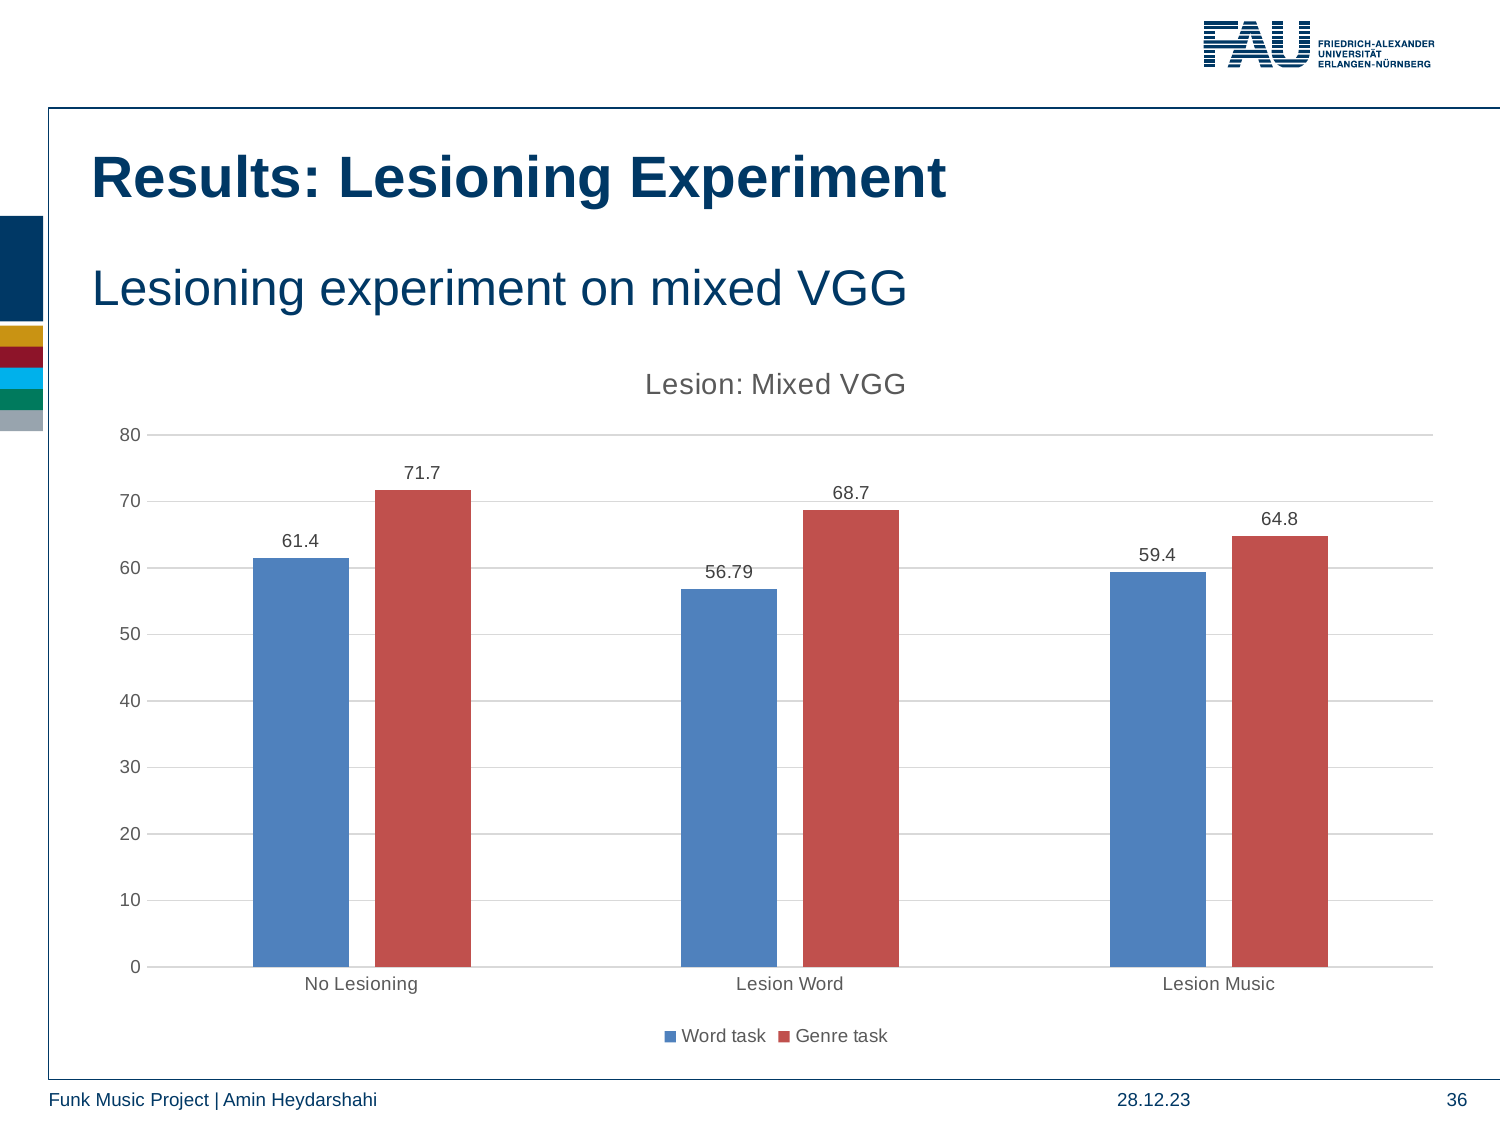

Results: Lesioning Experiment
Lesioning experiment on mixed VGG

### Chart: Lesion: Mixed VGG

| Category | Word task | Genre task |
|---|---|---|
| No Lesioning | 61.4 | 71.7 |
| Lesion Word | 56.79 | 68.7 |
| Lesion Music | 59.4 | 64.8 |
28.12.23
36
Funk Music Project | Amin Heydarshahi